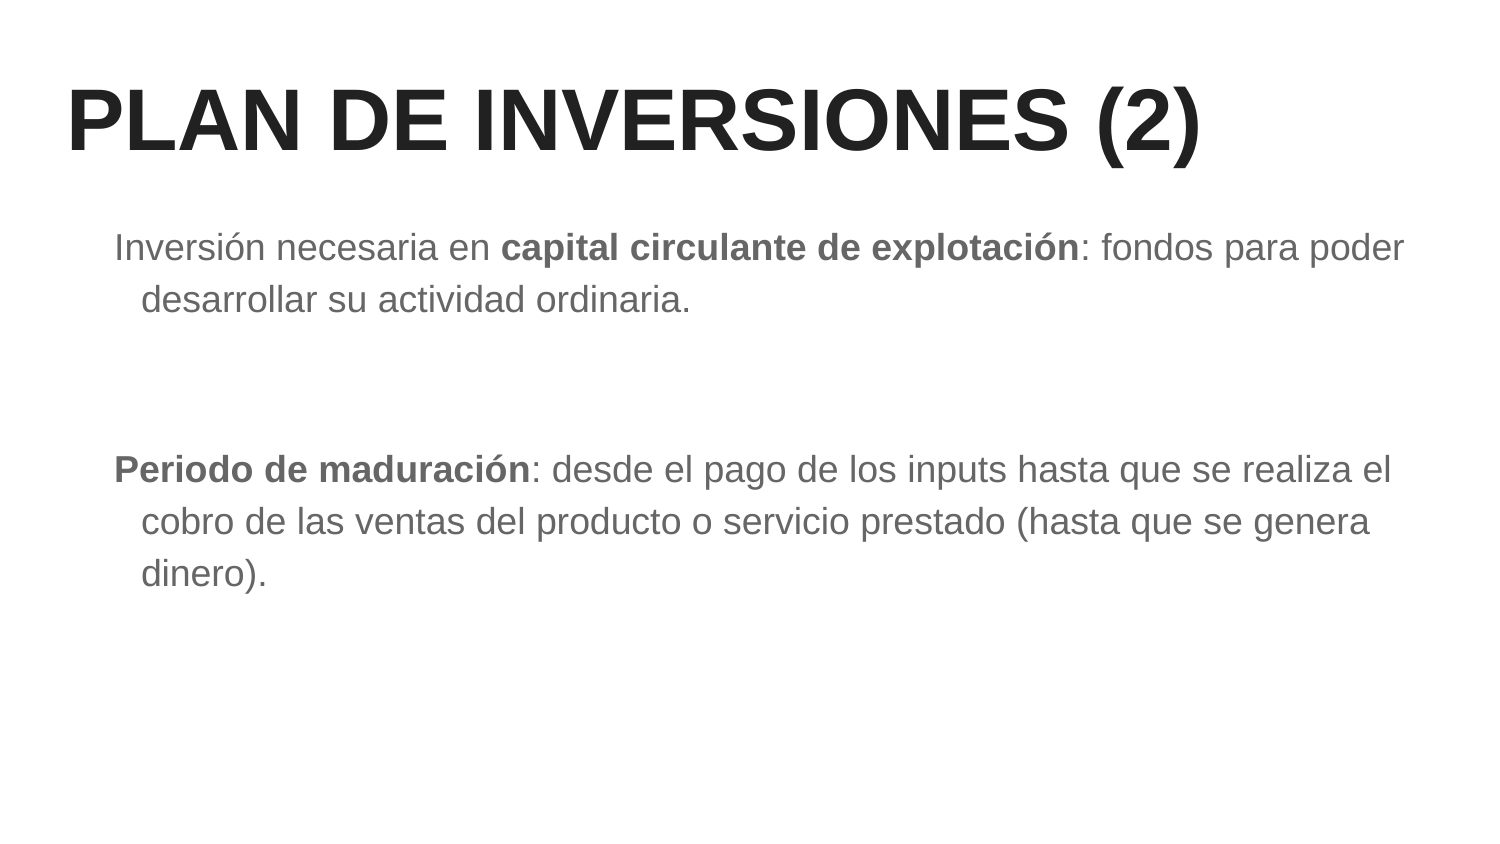

# PLAN DE INVERSIONES (2)
 Inversión necesaria en capital circulante de explotación: fondos para poder desarrollar su actividad ordinaria.

 Periodo de maduración: desde el pago de los inputs hasta que se realiza el cobro de las ventas del producto o servicio prestado (hasta que se genera dinero).